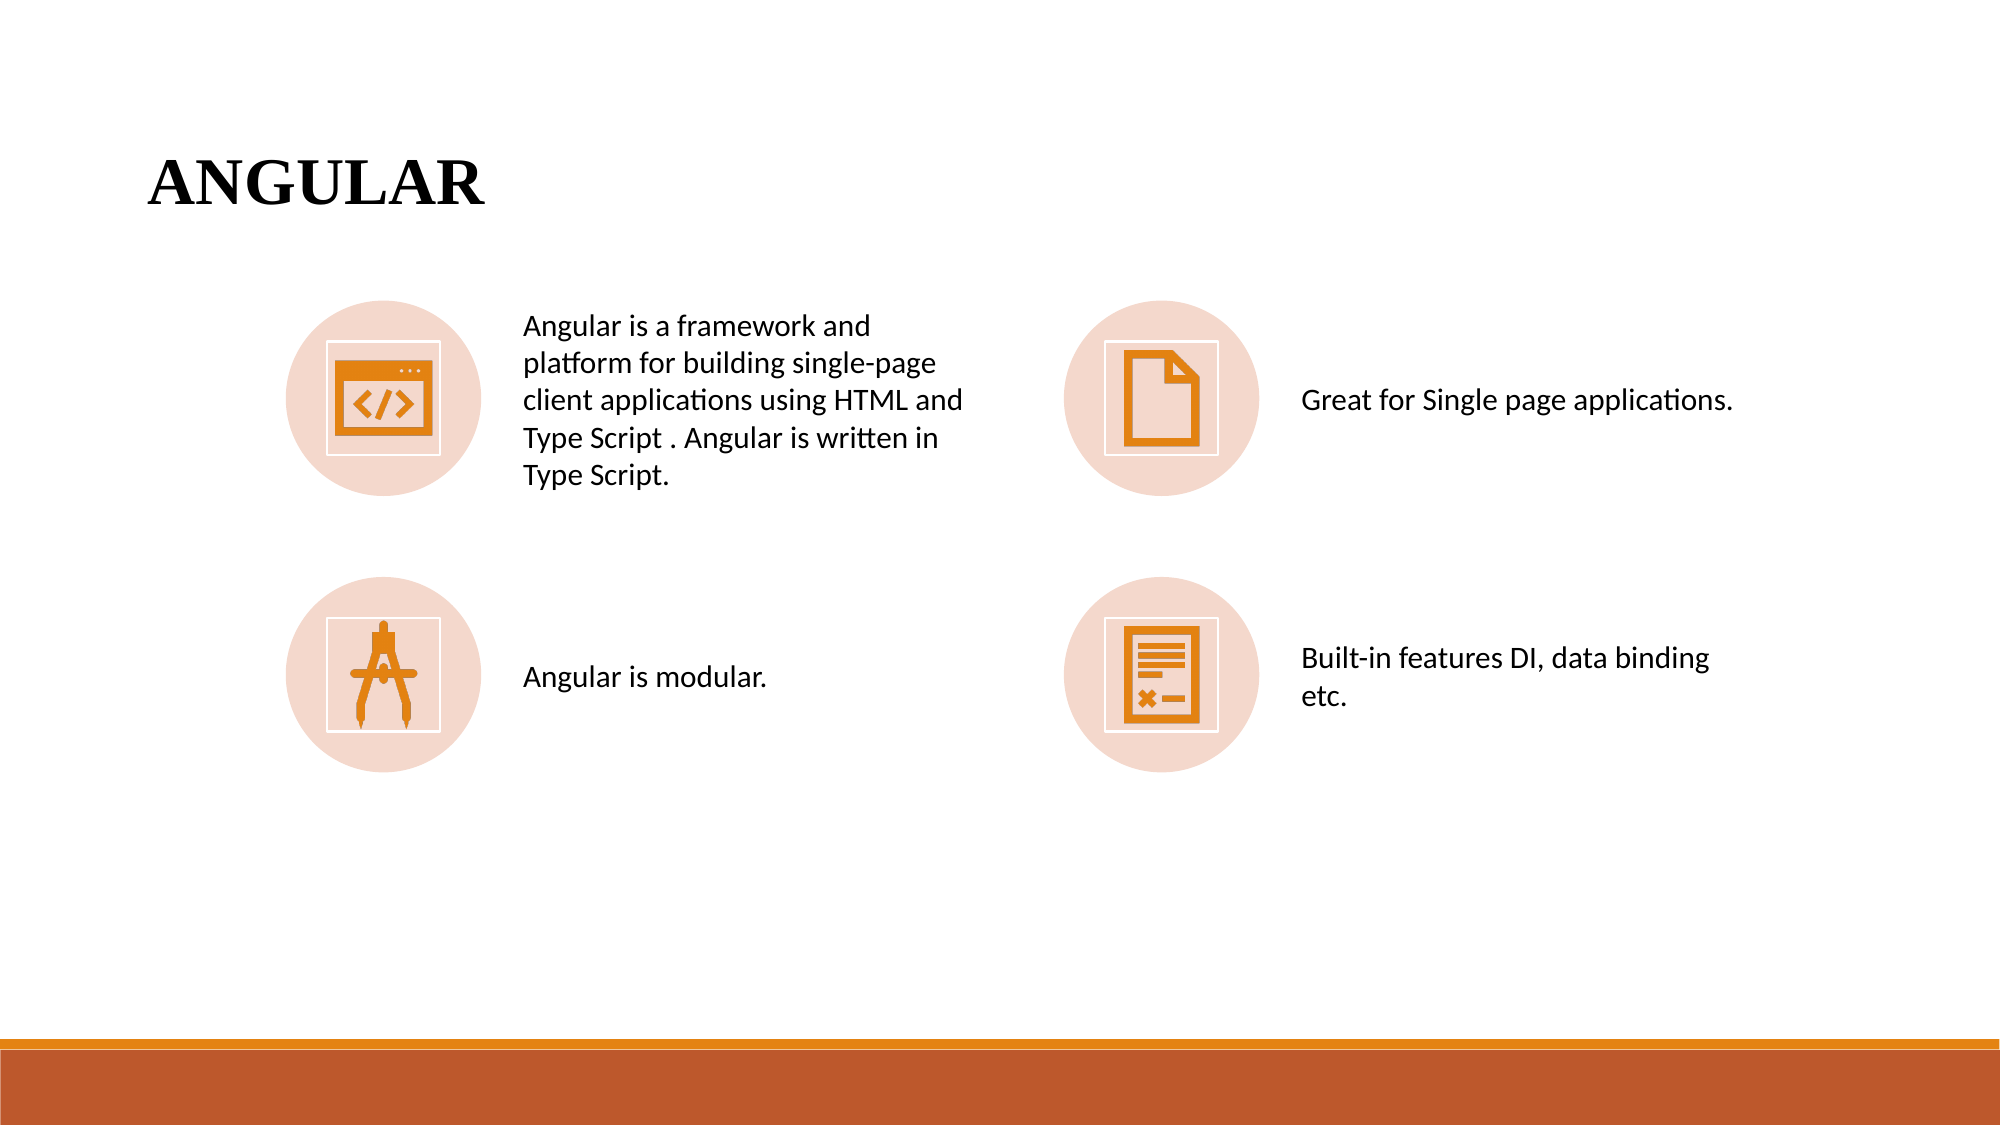

ANGULAR
Angular is a framework and platform for building single-page client applications using HTML and Type Script . Angular is written in Type Script.
Great for Single page applications.
Angular is modular.
Built-in features DI, data binding etc.